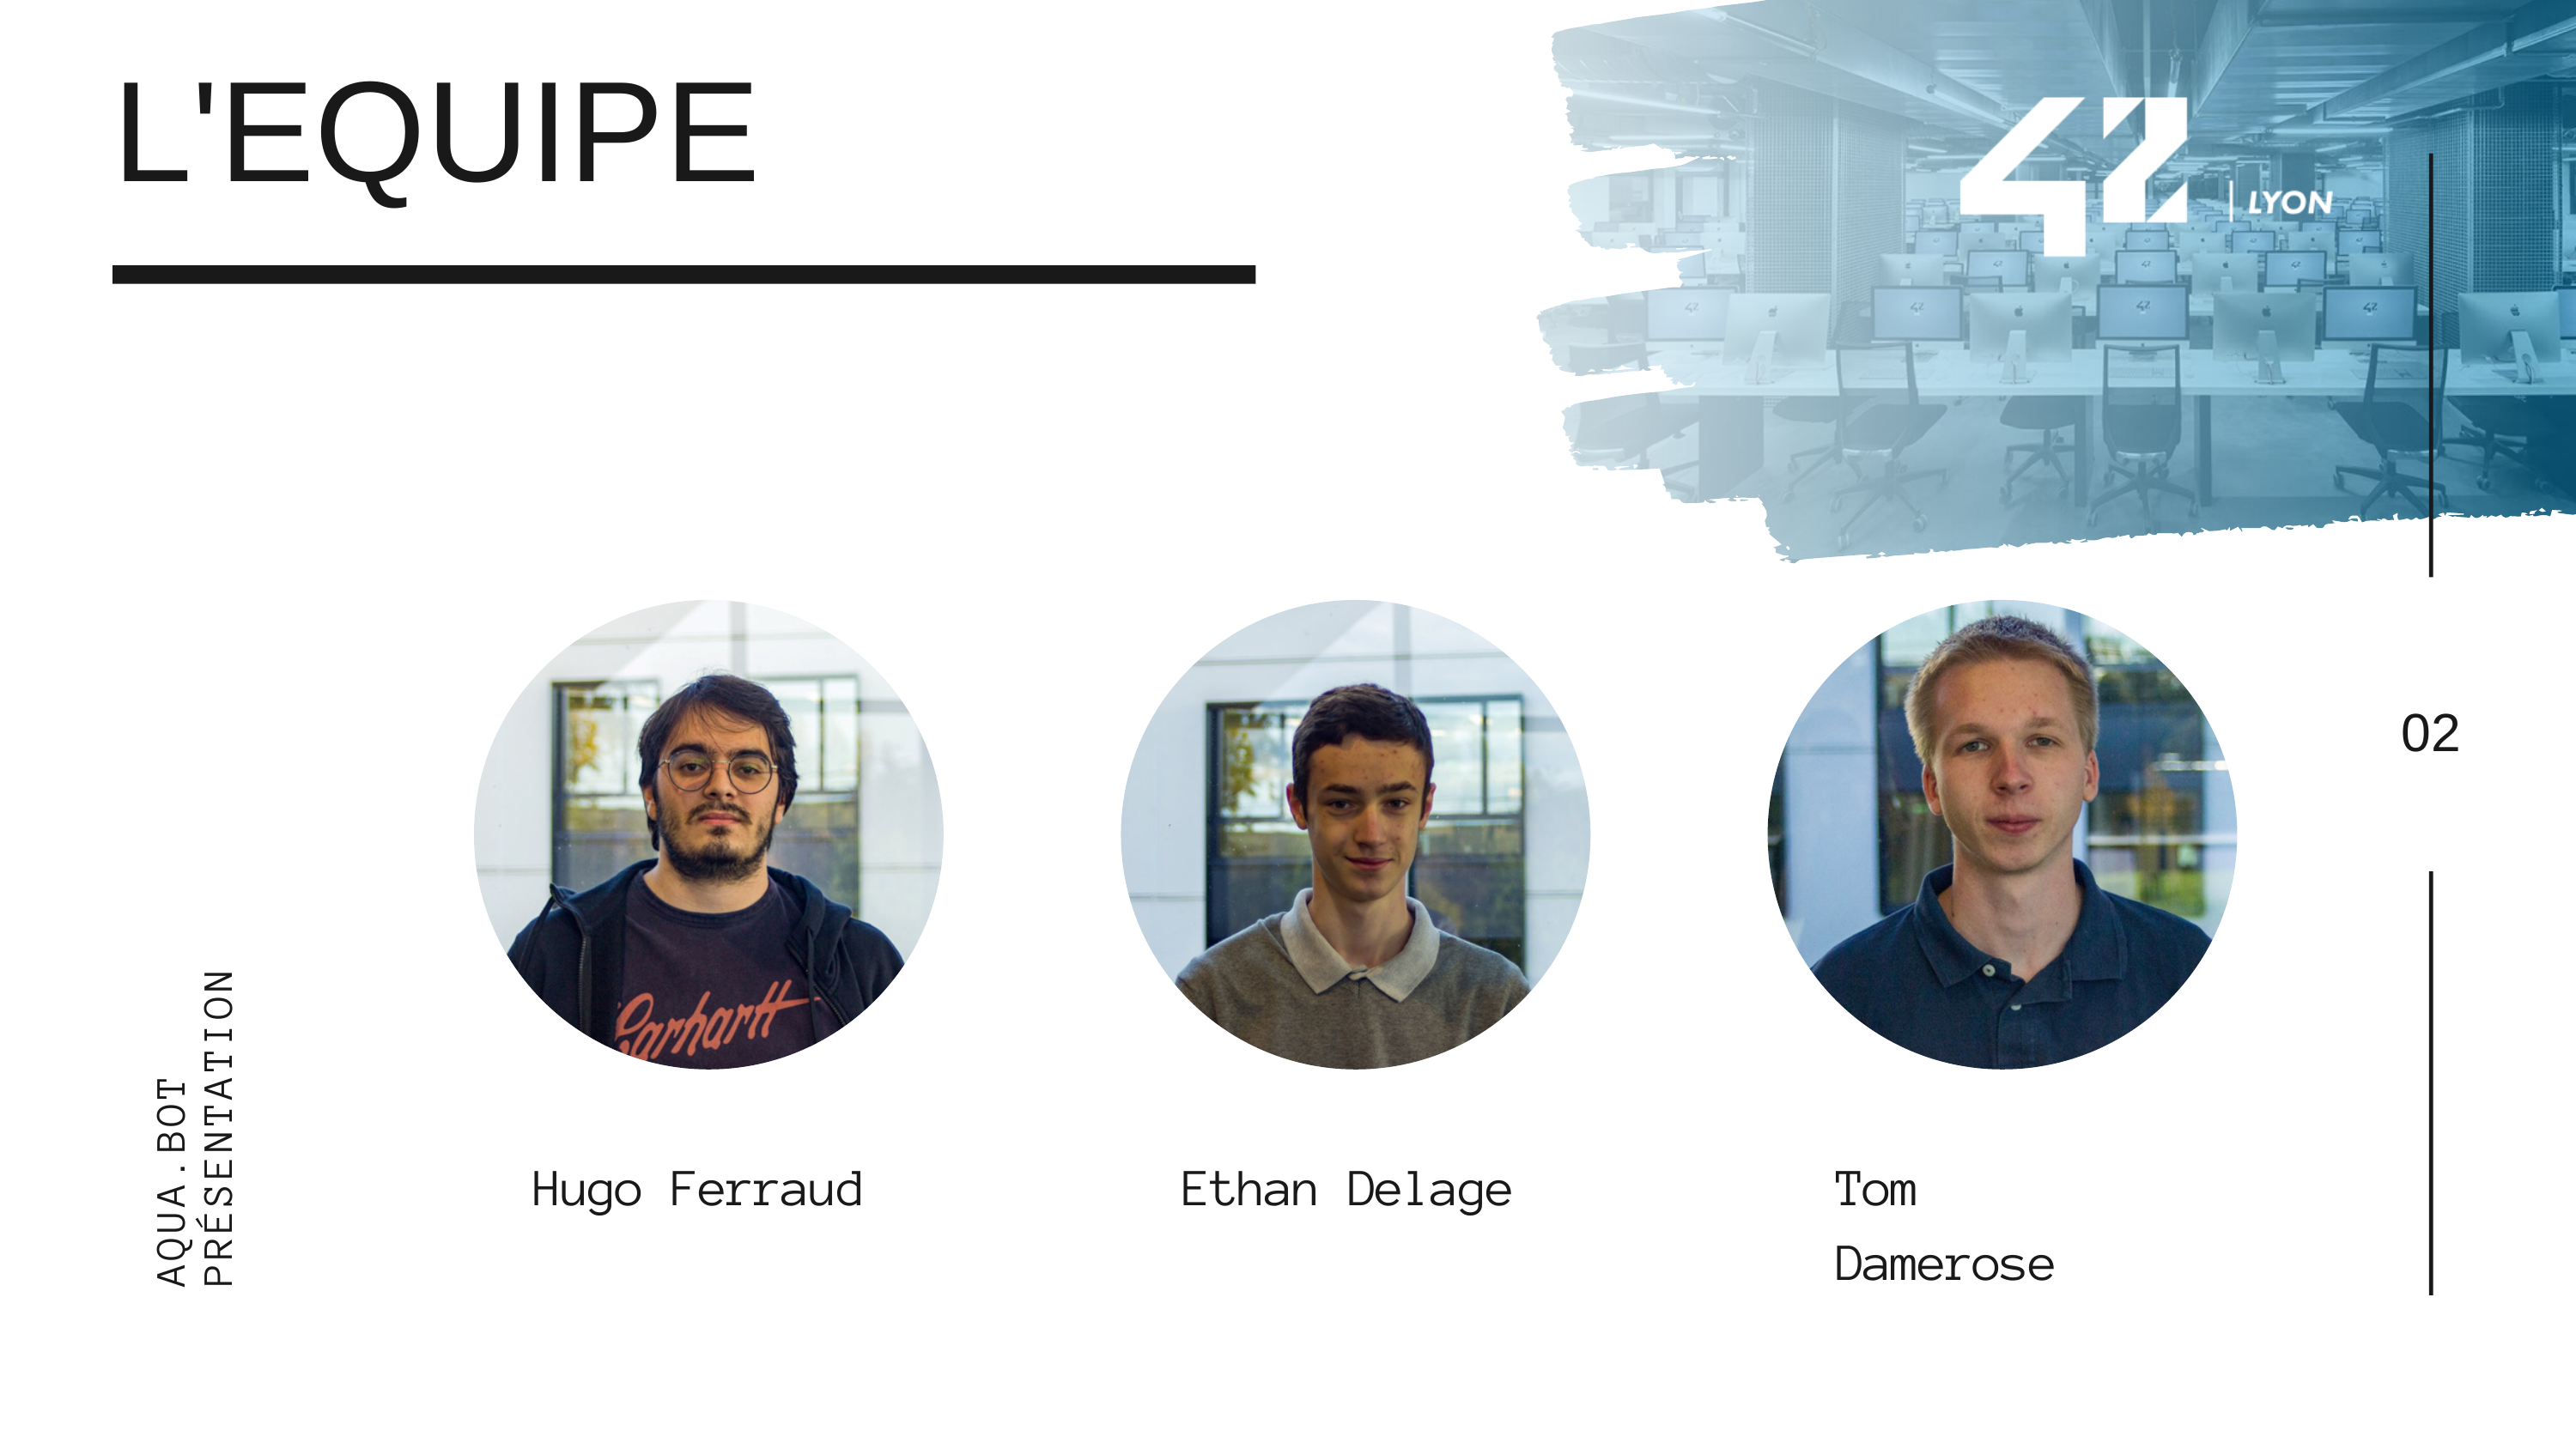

L'EQUIPE

02

AQUA.BOT  PRÉSENTATION
Tom Damerose
Ethan Delage
Hugo Ferraud